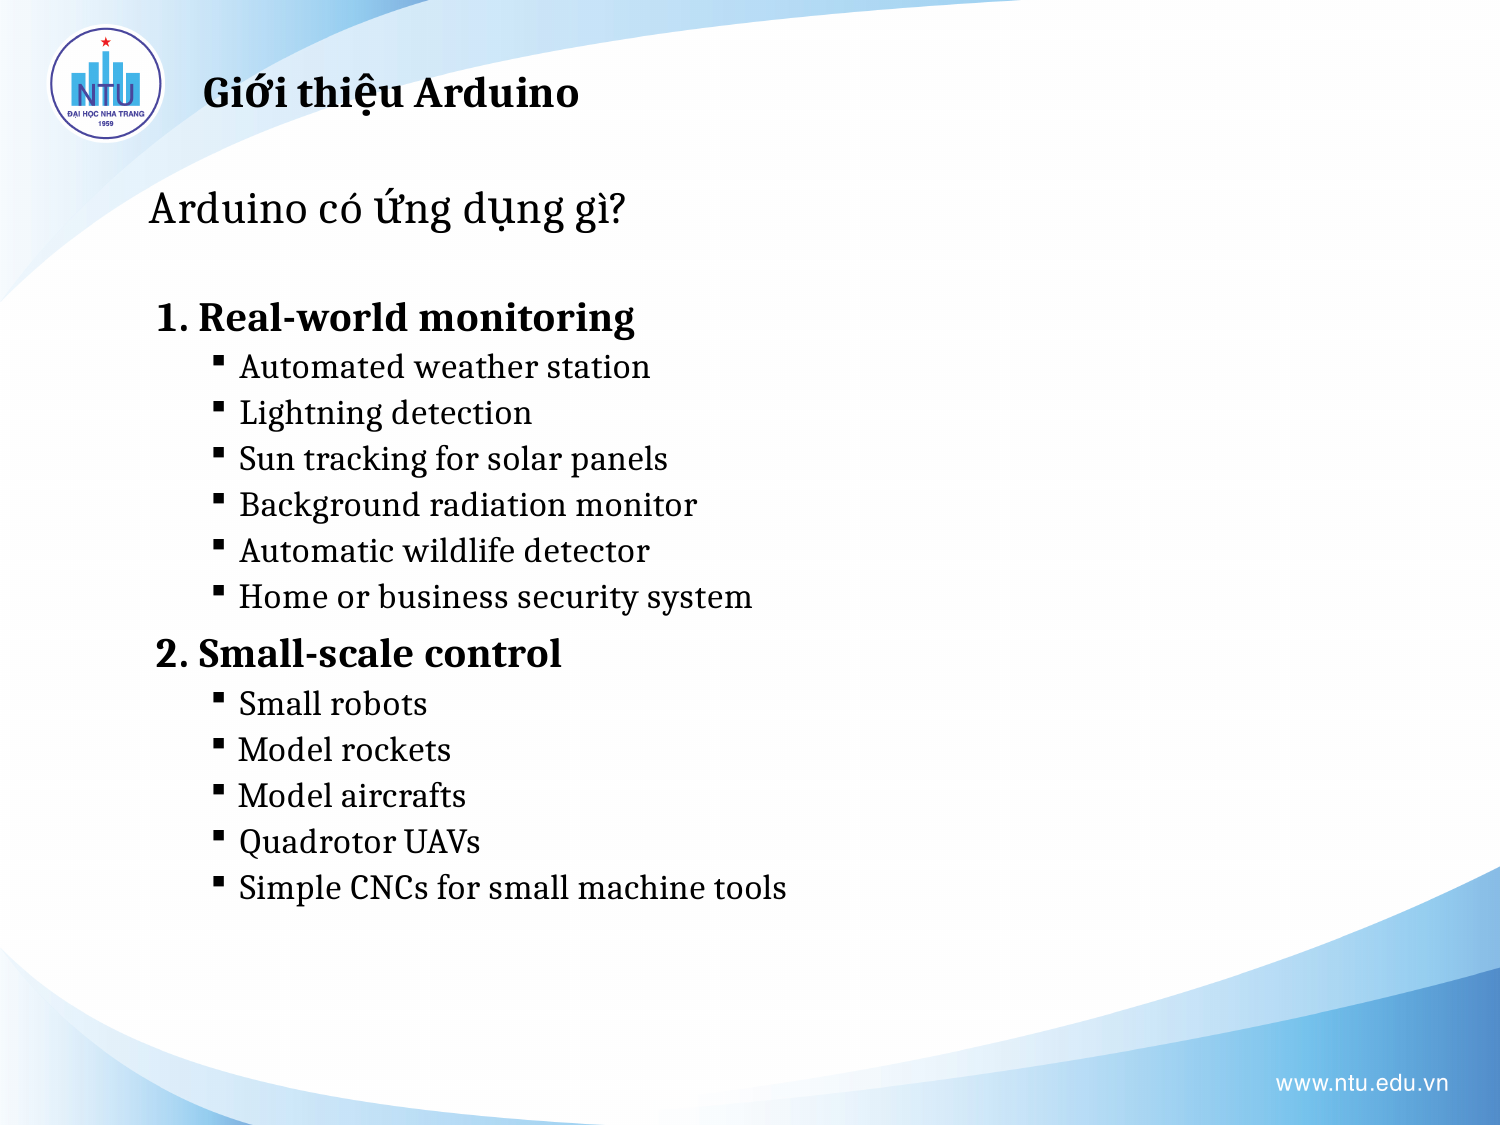

Giới thiệu Arduino
# Arduino có ứng dụng gì?
1. Real-world monitoring
Automated weather station
Lightning detection
Sun tracking for solar panels
Background radiation monitor
Automatic wildlife detector
Home or business security system
2. Small-scale control
Small robots
Model rockets
Model aircrafts
Quadrotor UAVs
Simple CNCs for small machine tools